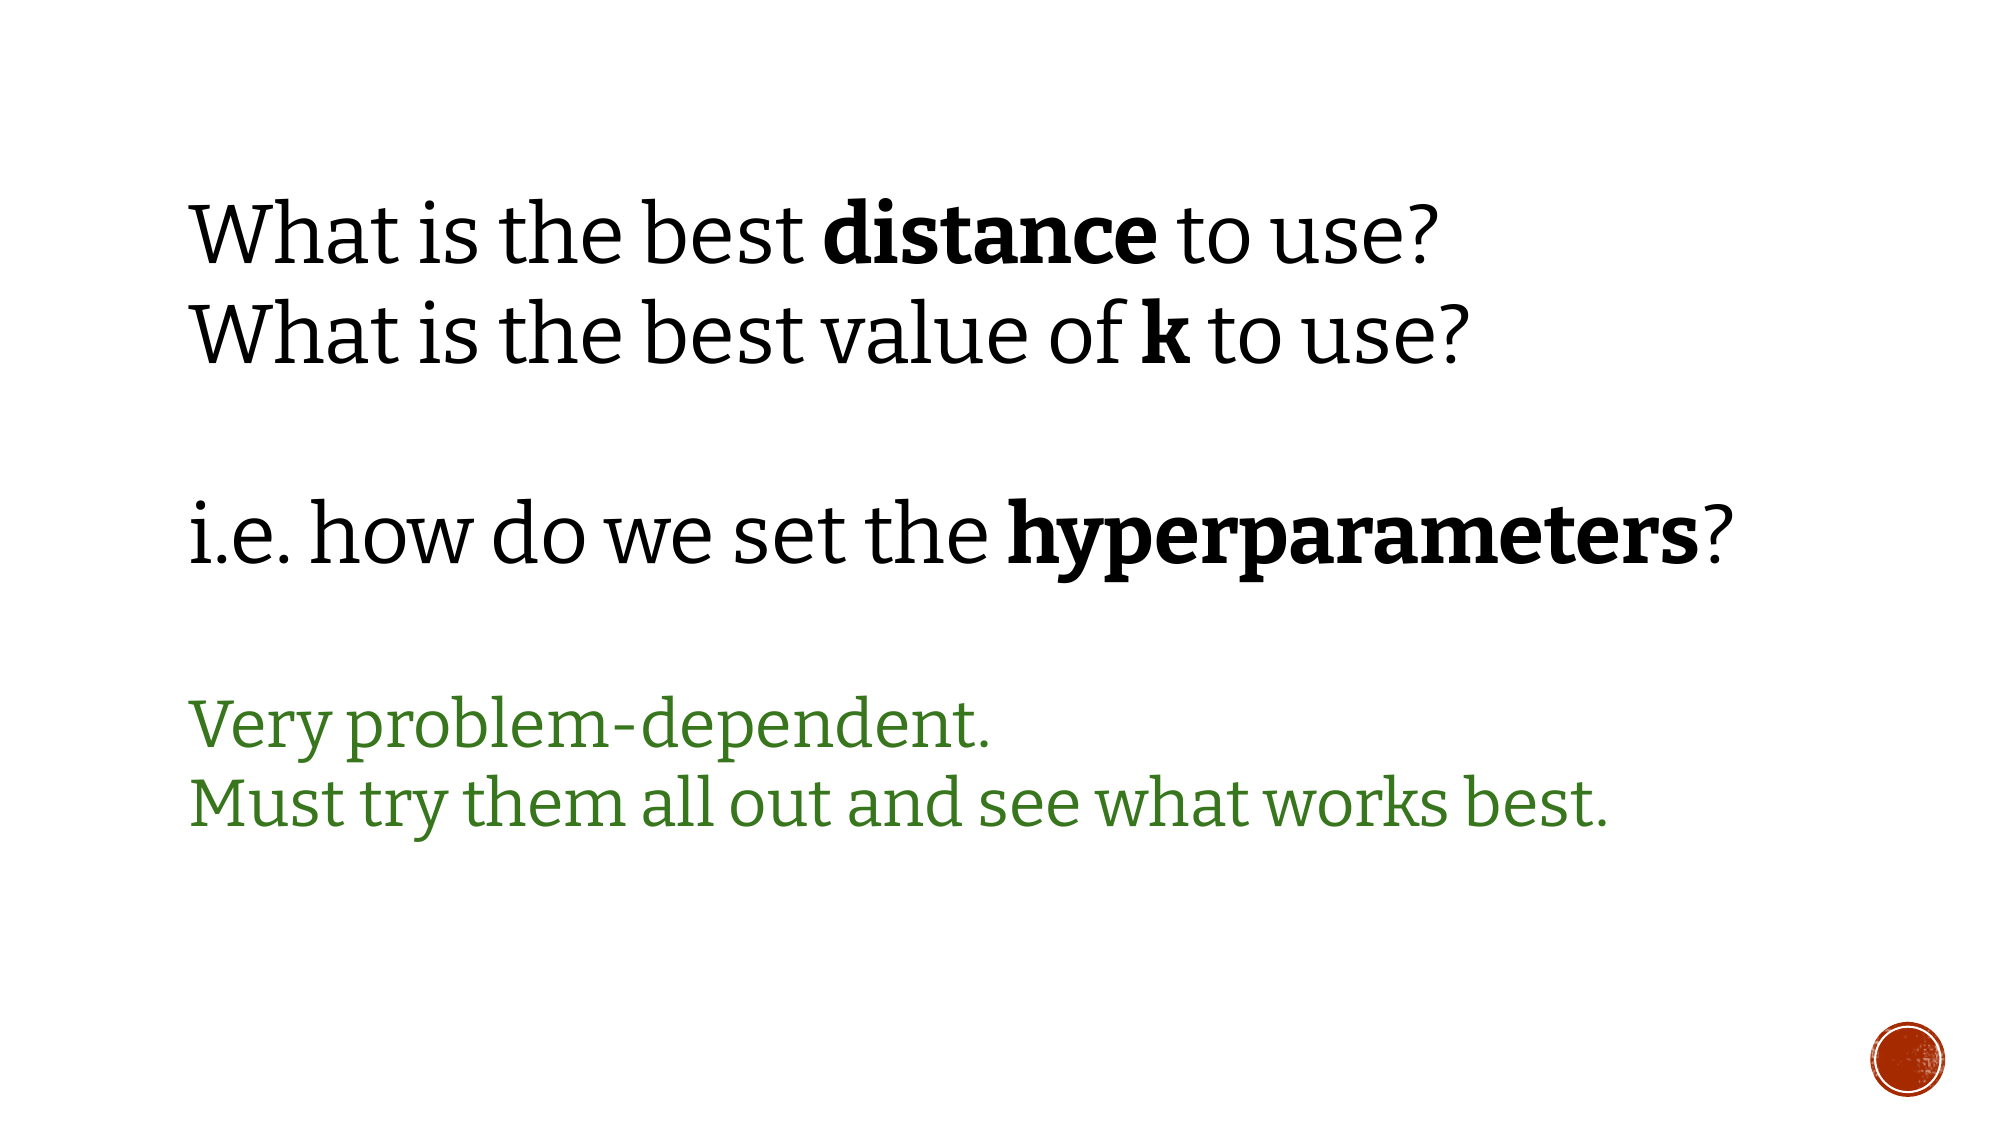

What is the best distance to use?
What is the best value of k to use?

i.e. how do we set the hyperparameters?

Very problem-dependent.
Must try them all out and see what works best.

22